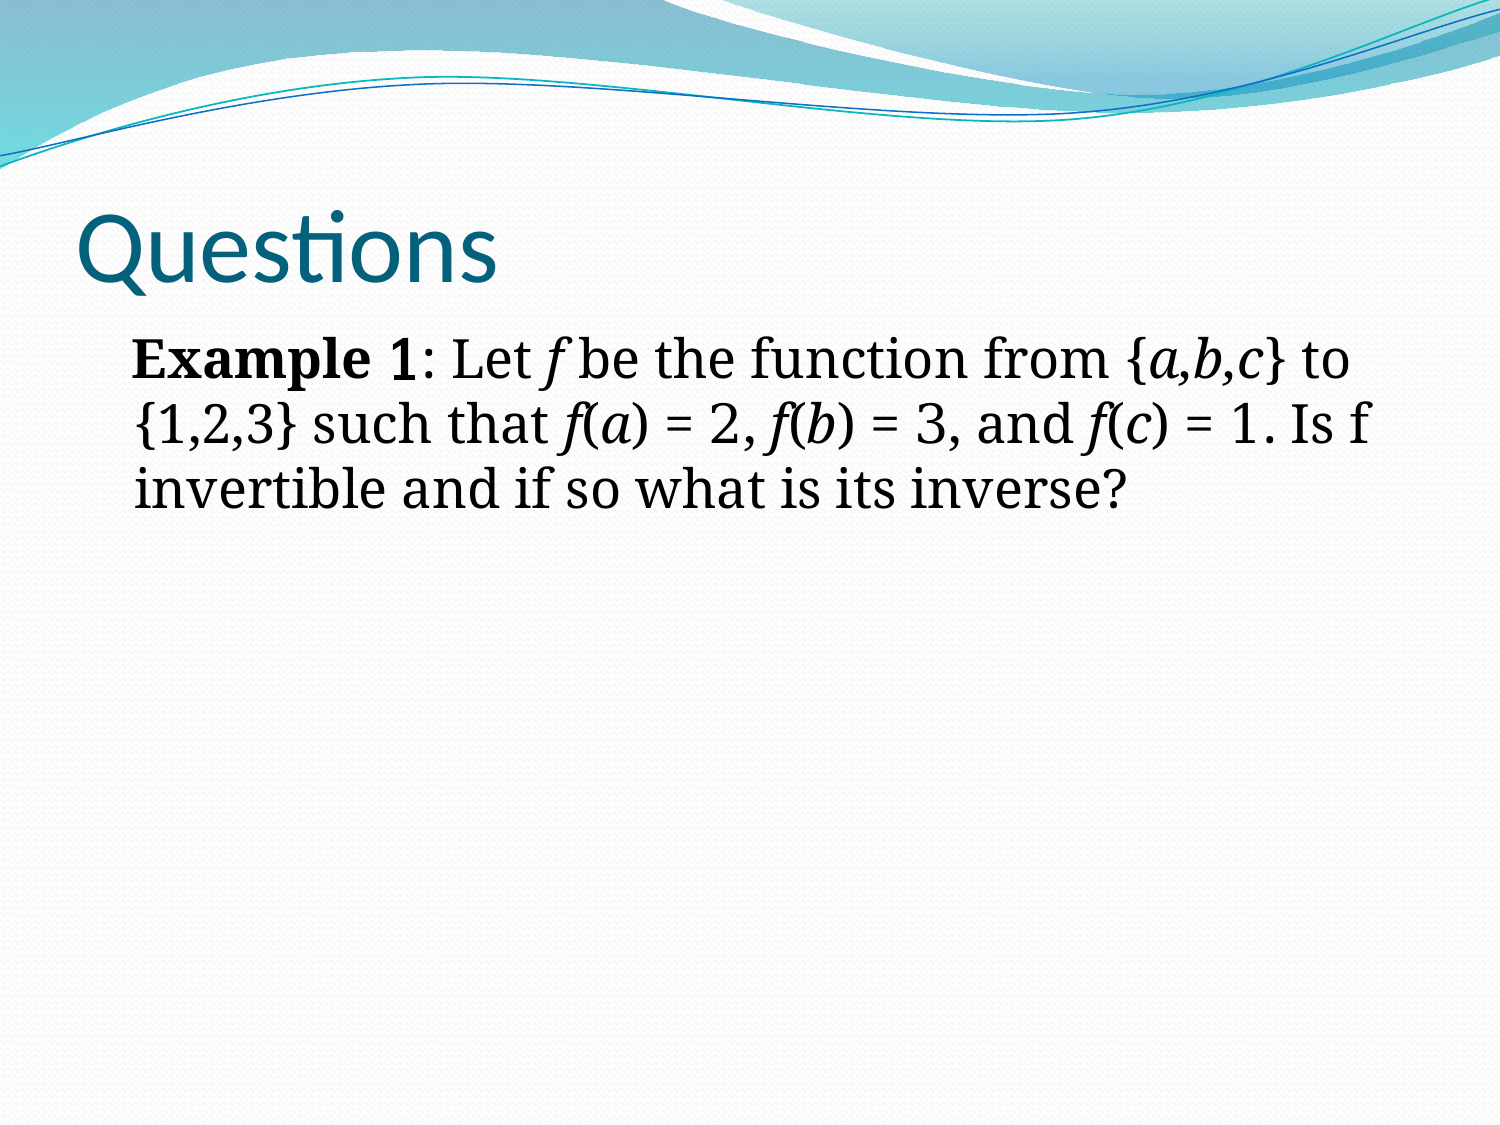

# Questions
   Example 1: Let f be the function from {a,b,c} to {1,2,3} such that f(a) = 2, f(b) = 3, and f(c) = 1. Is f invertible and if so what is its inverse?